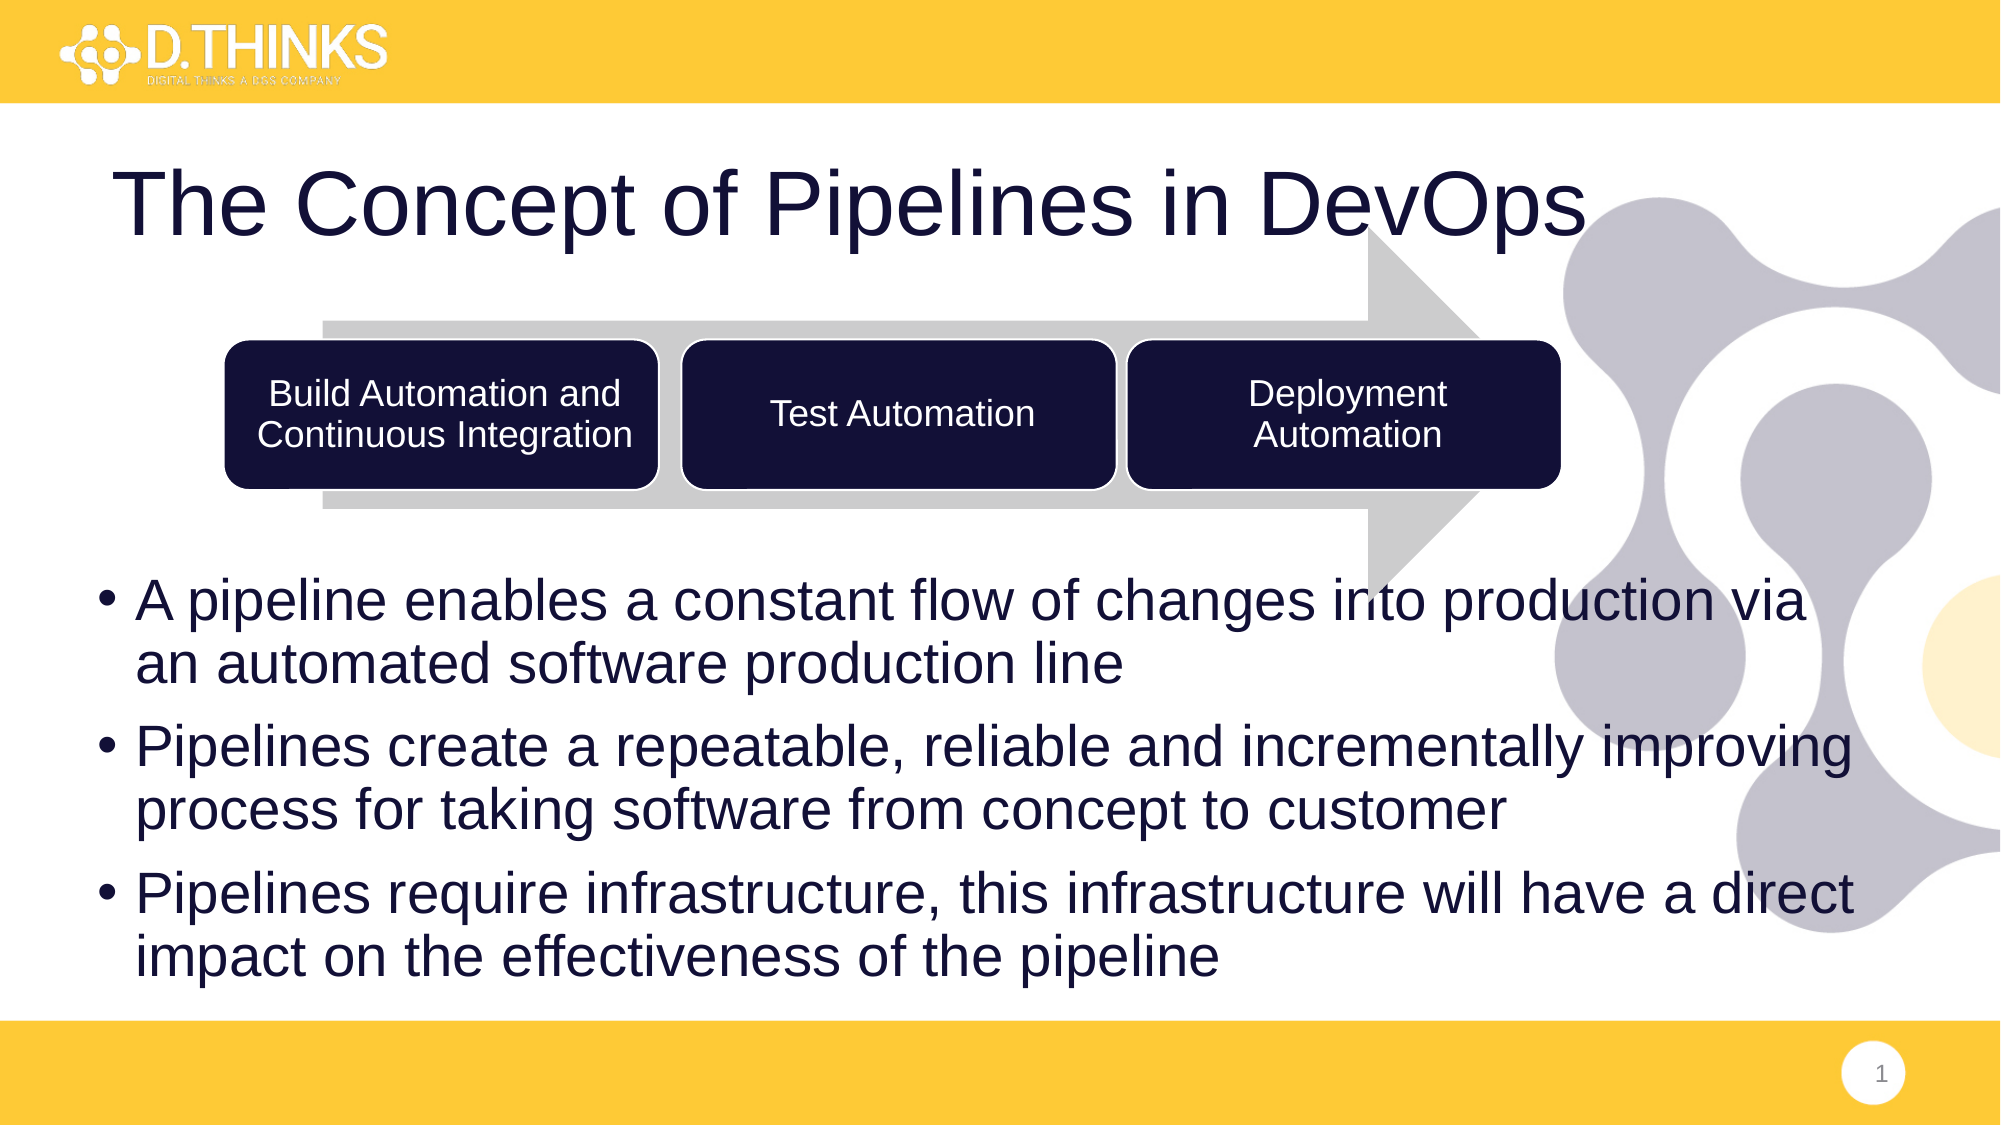

# The Concept of Pipelines in DevOps
Build Automation and Continuous Integration
Test Automation
Deployment Automation
A pipeline enables a constant flow of changes into production via an automated software production line
Pipelines create a repeatable, reliable and incrementally improving process for taking software from concept to customer
Pipelines require infrastructure, this infrastructure will have a direct impact on the effectiveness of the pipeline
1